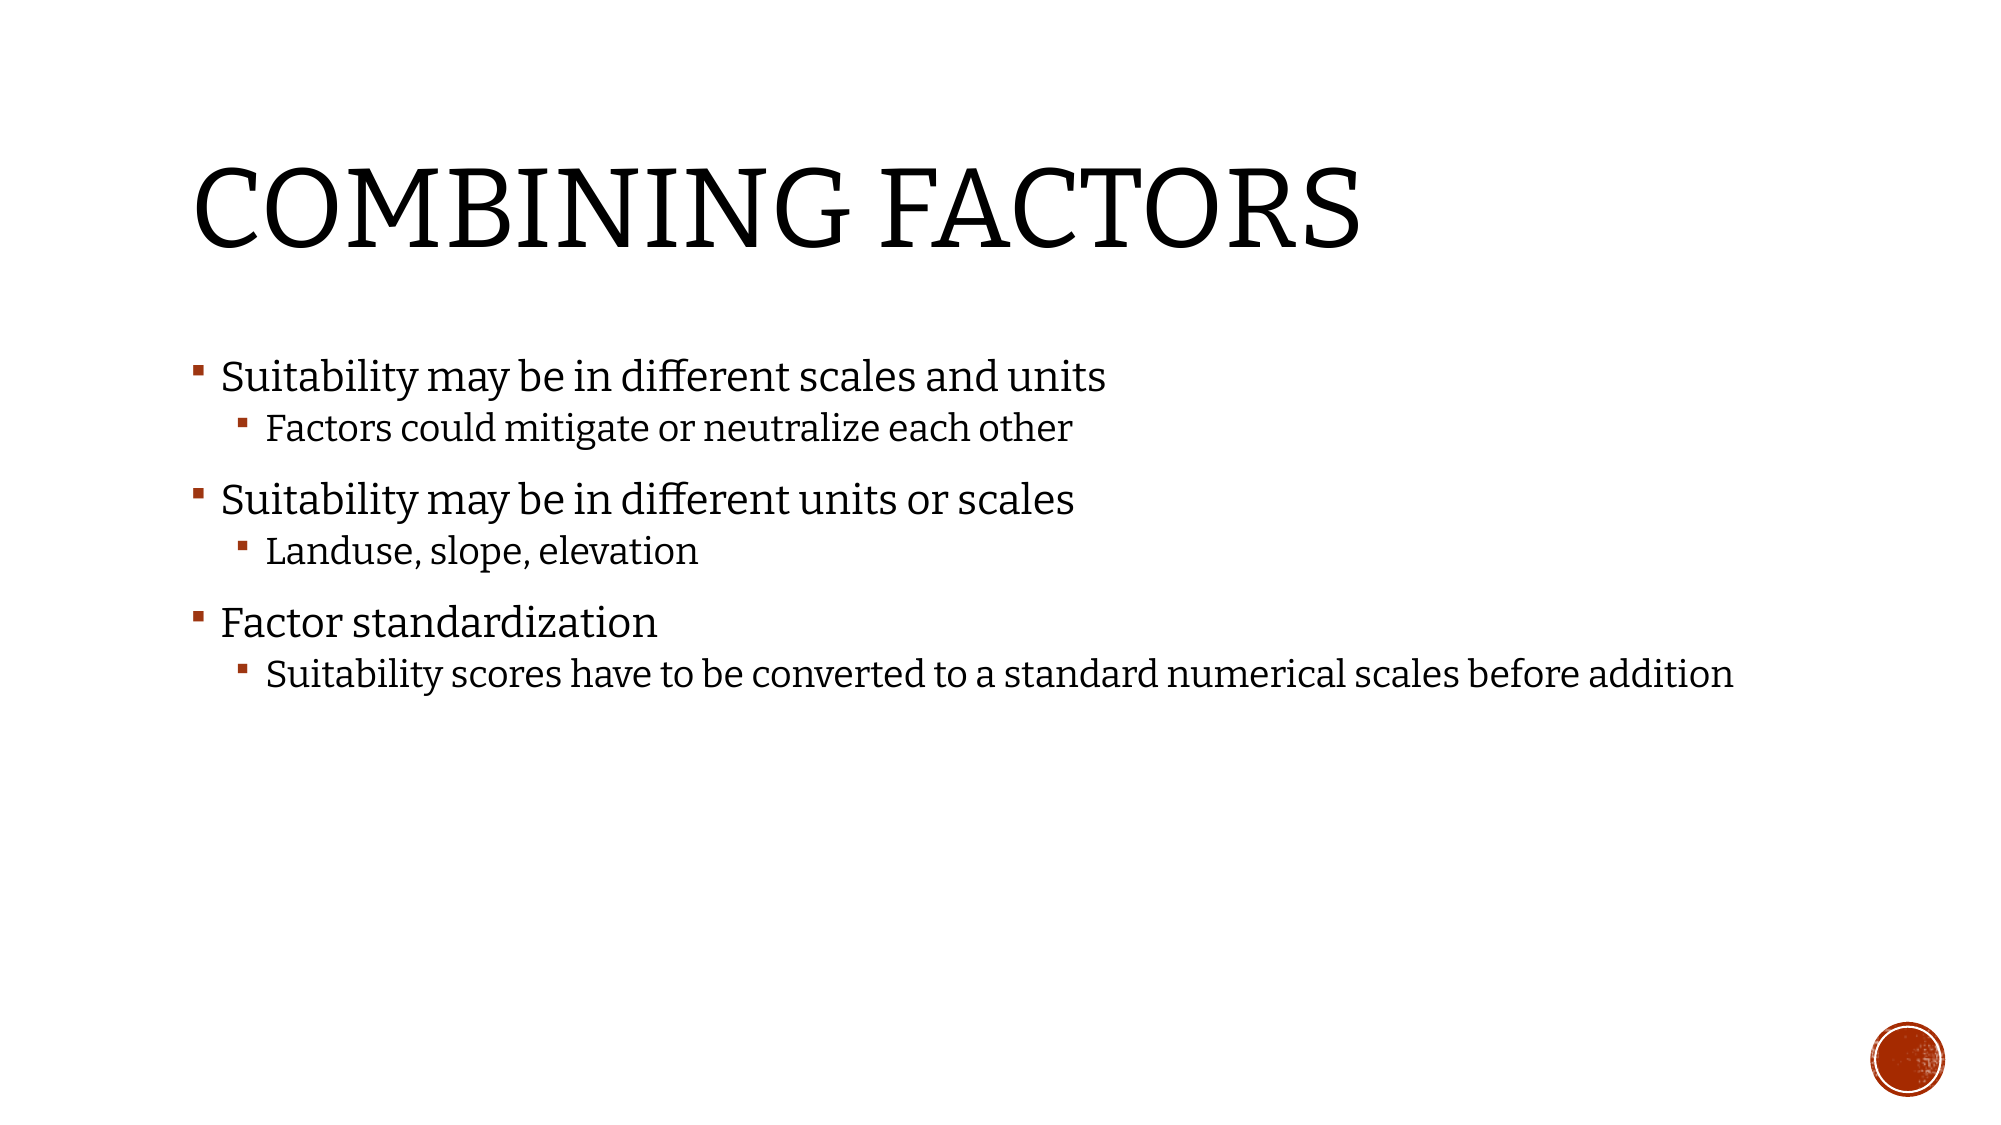

# Combining Factors
Suitability may be in different scales and units
Factors could mitigate or neutralize each other
Suitability may be in different units or scales
Landuse, slope, elevation
Factor standardization
Suitability scores have to be converted to a standard numerical scales before addition